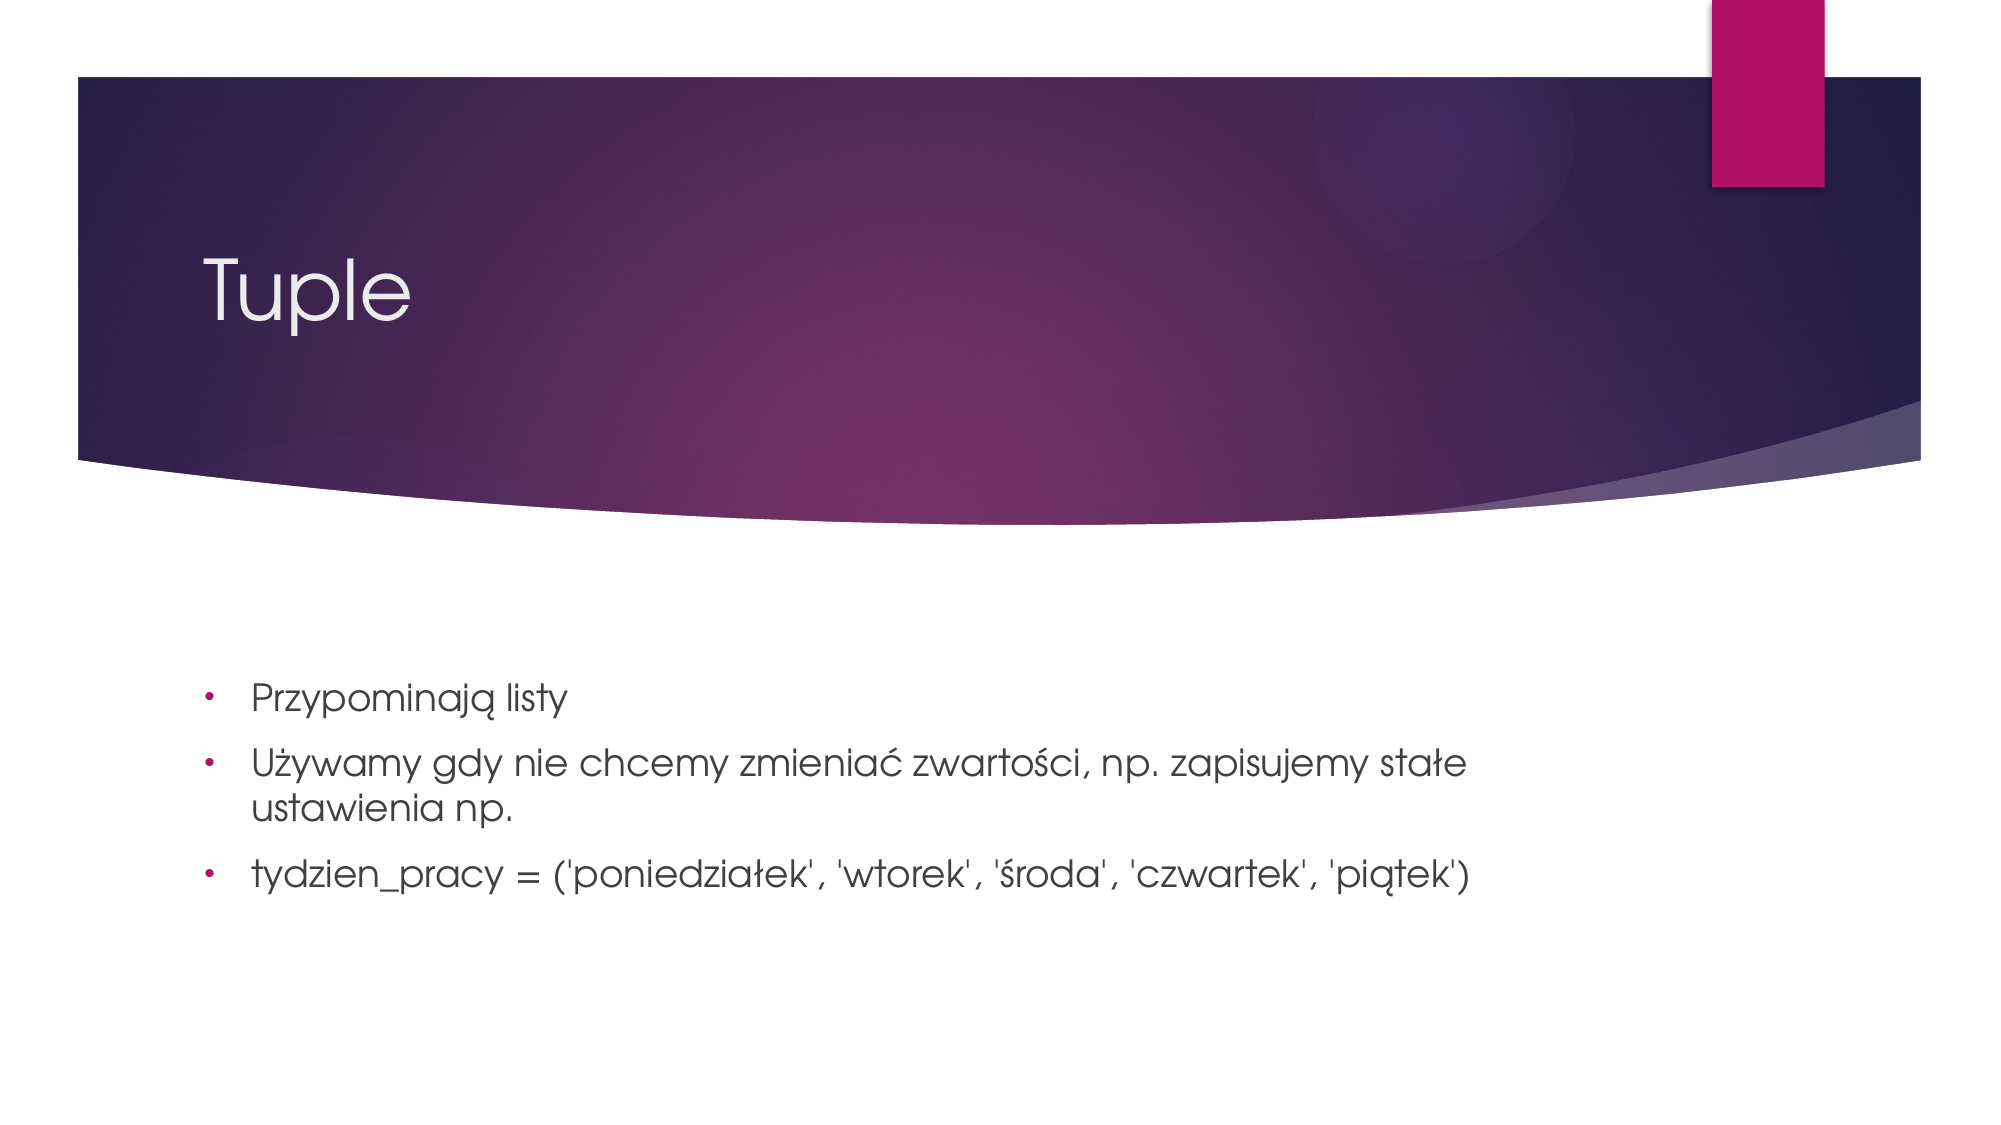

# Tuple
Przypominają listy
Używamy gdy nie chcemy zmieniać zwartości, np. zapisujemy stałe ustawienia np.
tydzien_pracy = ('poniedziałek', 'wtorek', 'środa', 'czwartek', 'piątek')